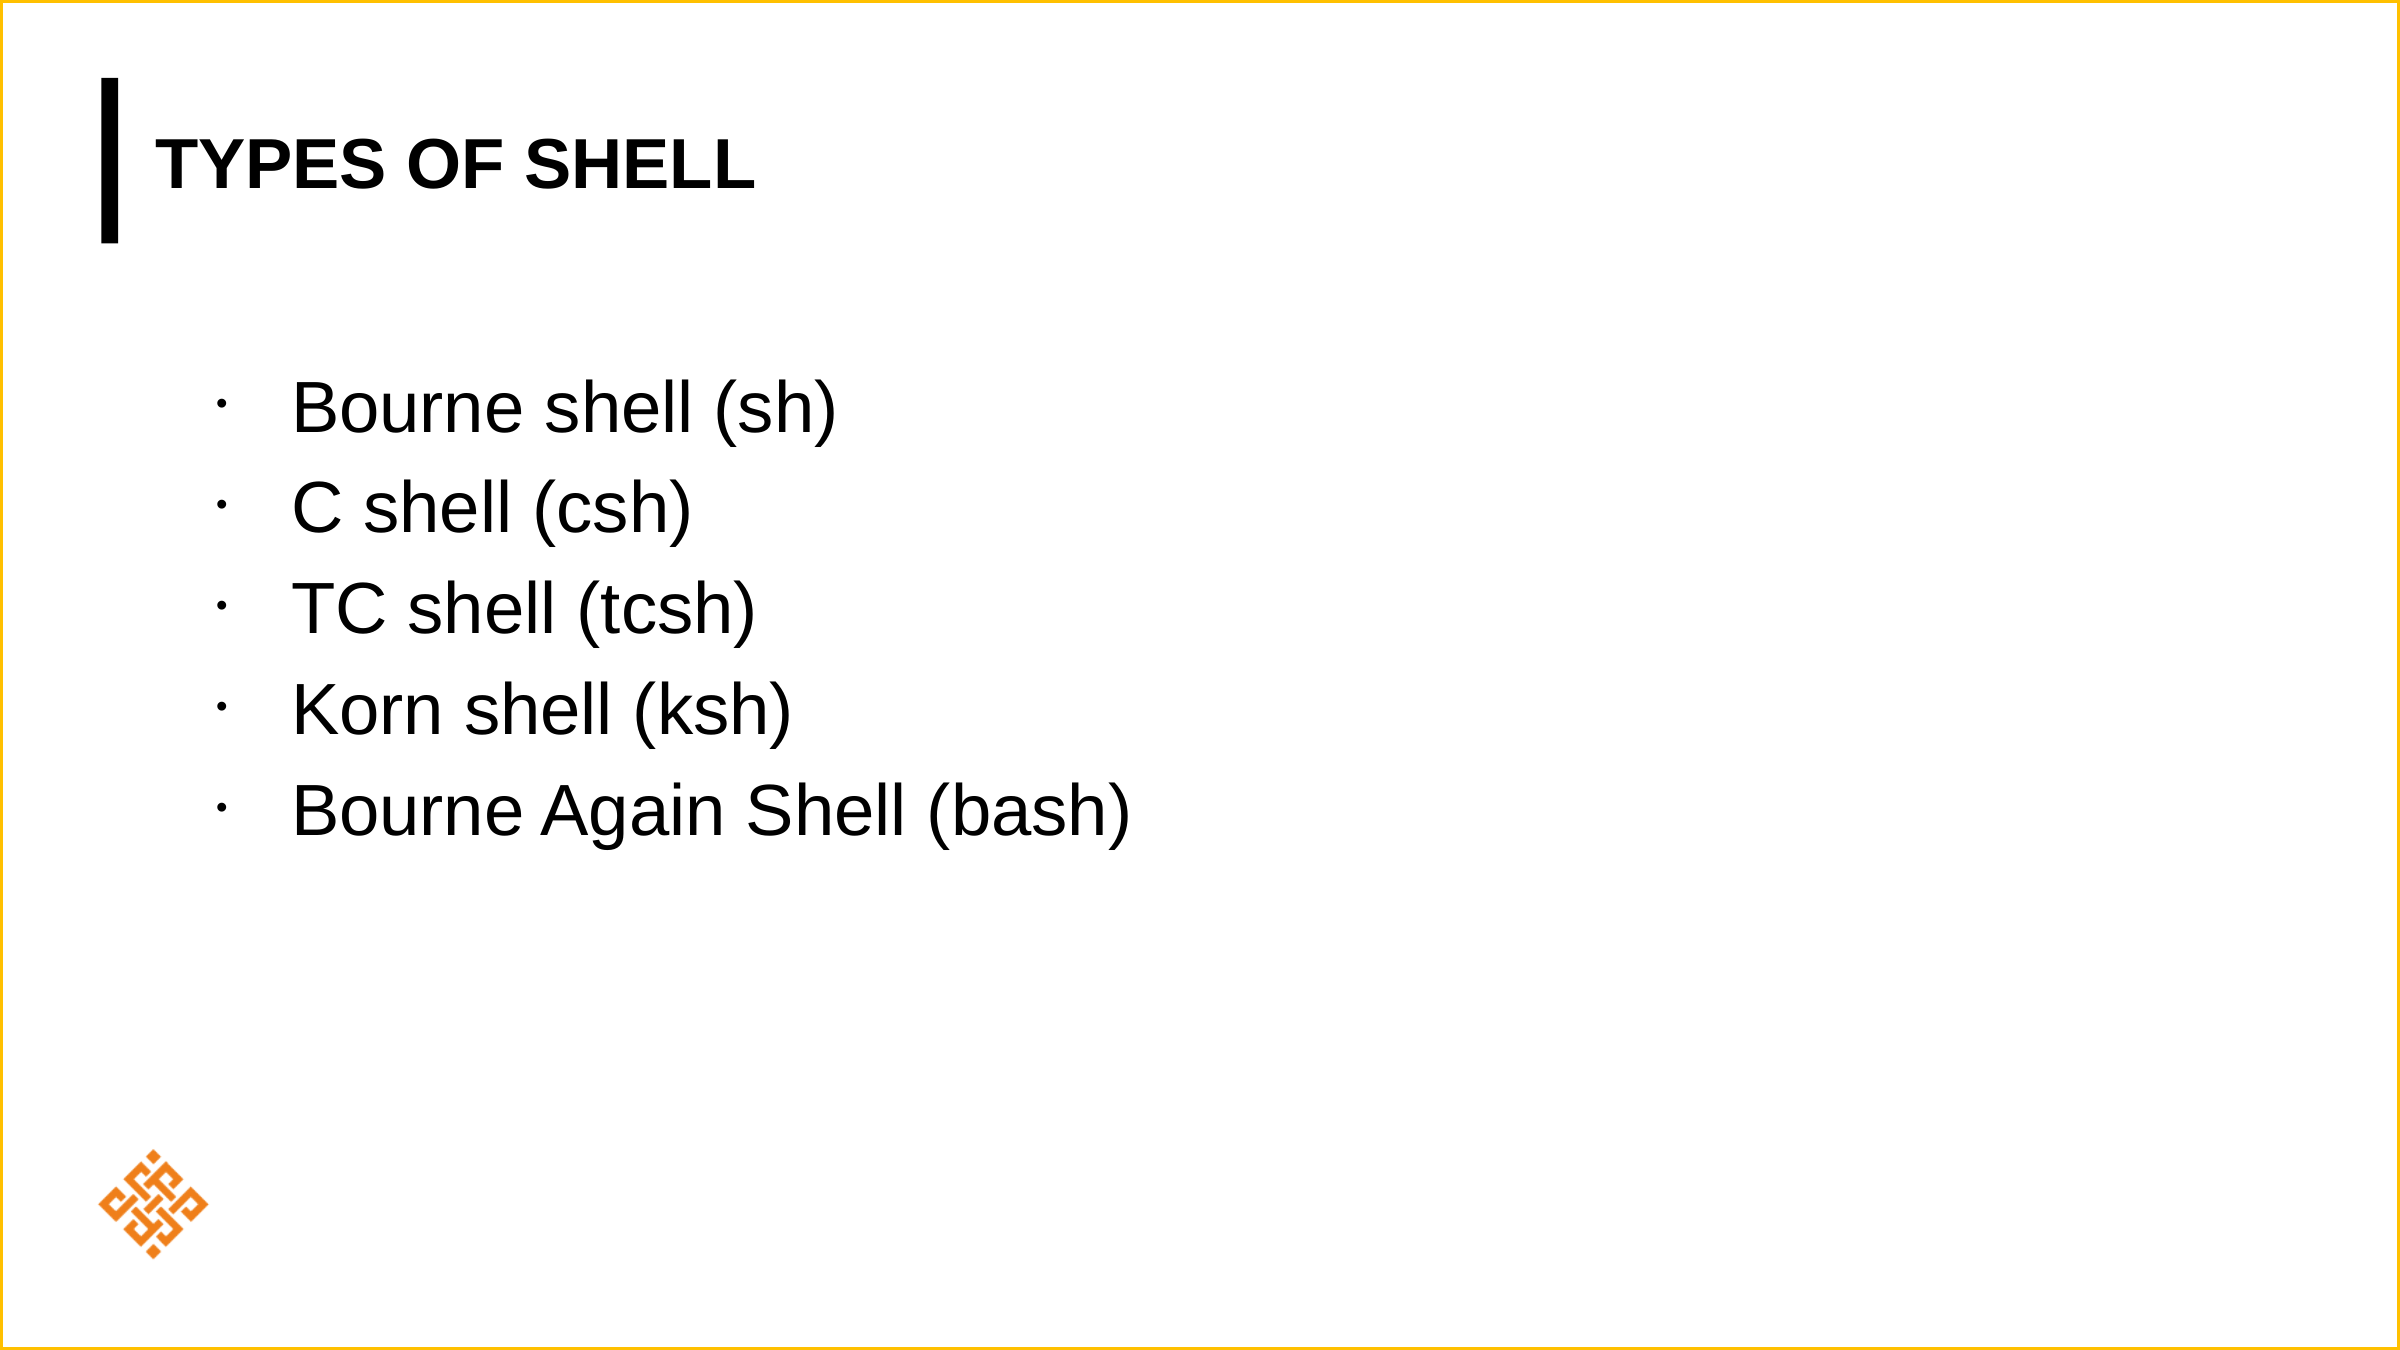

# Types of Shell
Bourne shell (sh)
C shell (csh)
TC shell (tcsh)
Korn shell (ksh)
Bourne Again Shell (bash)